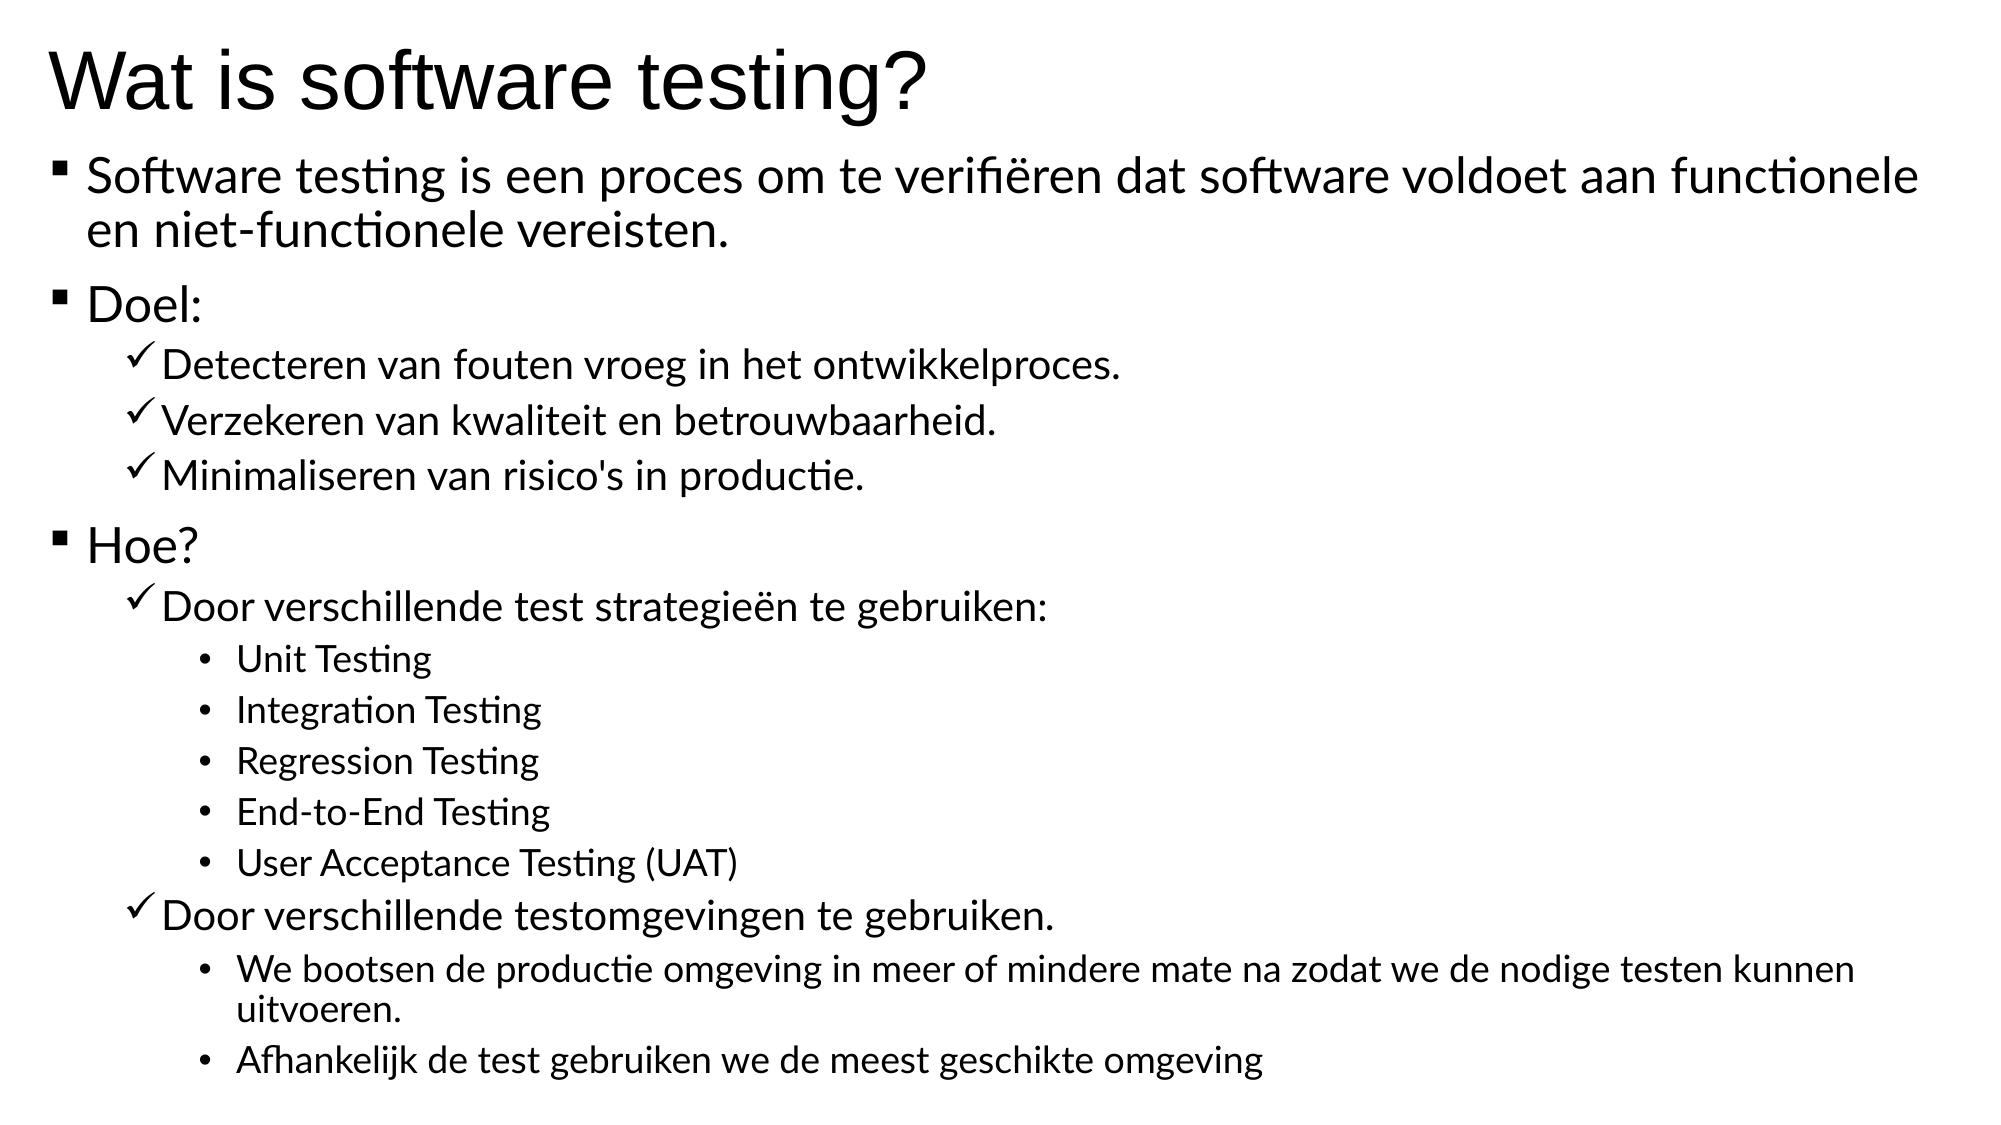

# Wat is software testing?
Software testing is een proces om te verifiëren dat software voldoet aan functionele en niet-functionele vereisten.
Doel:
Detecteren van fouten vroeg in het ontwikkelproces.
Verzekeren van kwaliteit en betrouwbaarheid.
Minimaliseren van risico's in productie.
Hoe?
Door verschillende test strategieën te gebruiken:
Unit Testing
Integration Testing
Regression Testing
End-to-End Testing
User Acceptance Testing (UAT)
Door verschillende testomgevingen te gebruiken.
We bootsen de productie omgeving in meer of mindere mate na zodat we de nodige testen kunnen uitvoeren.
Afhankelijk de test gebruiken we de meest geschikte omgeving